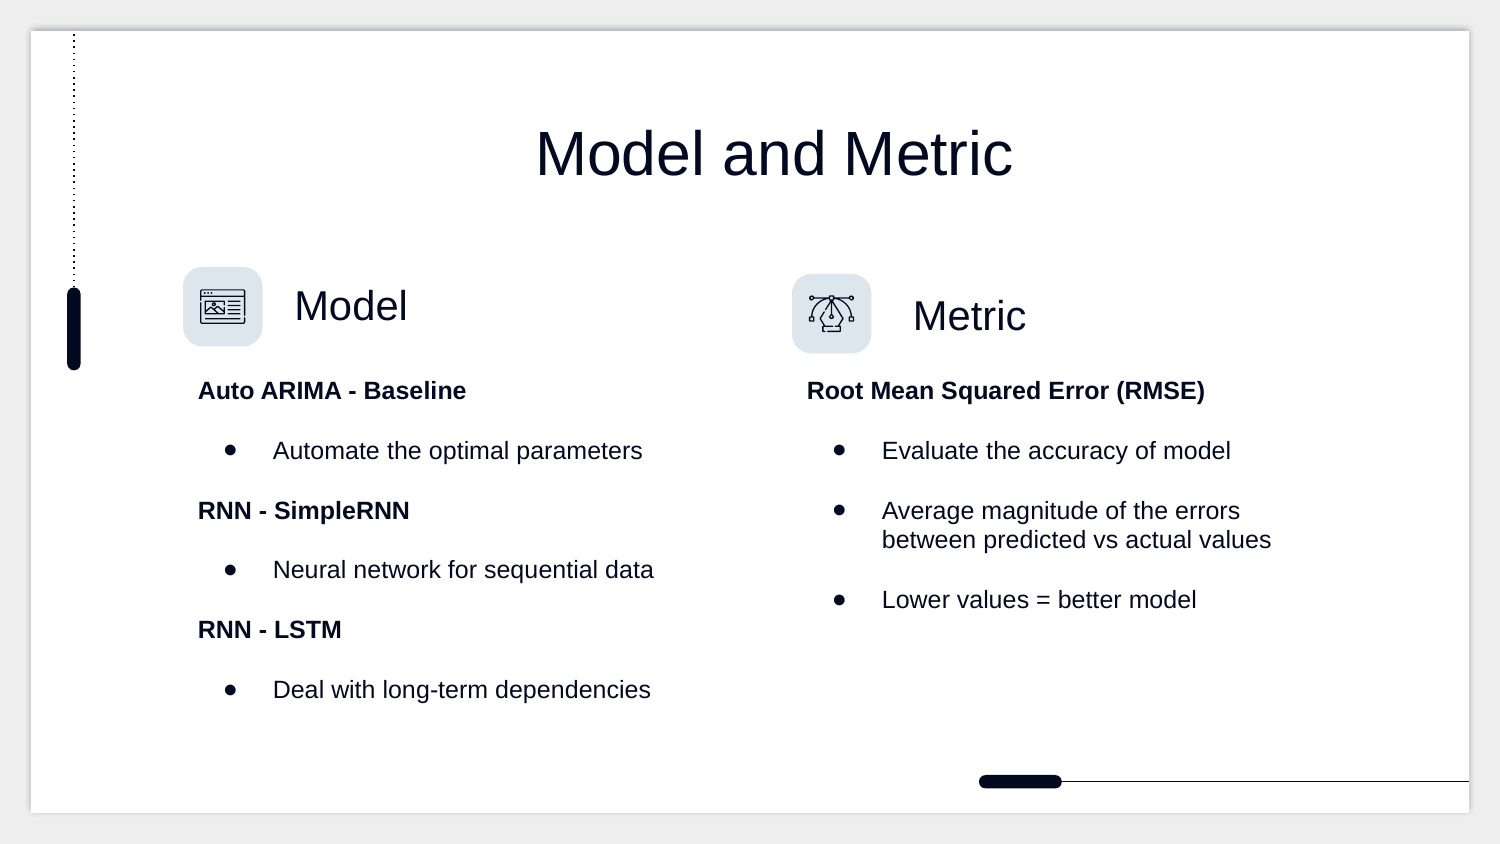

# Model and Metric
Model
Metric

Auto ARIMA - Baseline

Automate the optimal parameters

RNN - SimpleRNN

Neural network for sequential data

RNN - LSTM

Deal with long-term dependencies
Root Mean Squared Error (RMSE)

Evaluate the accuracy of model

Average magnitude of the errors between predicted vs actual values

Lower values = better model